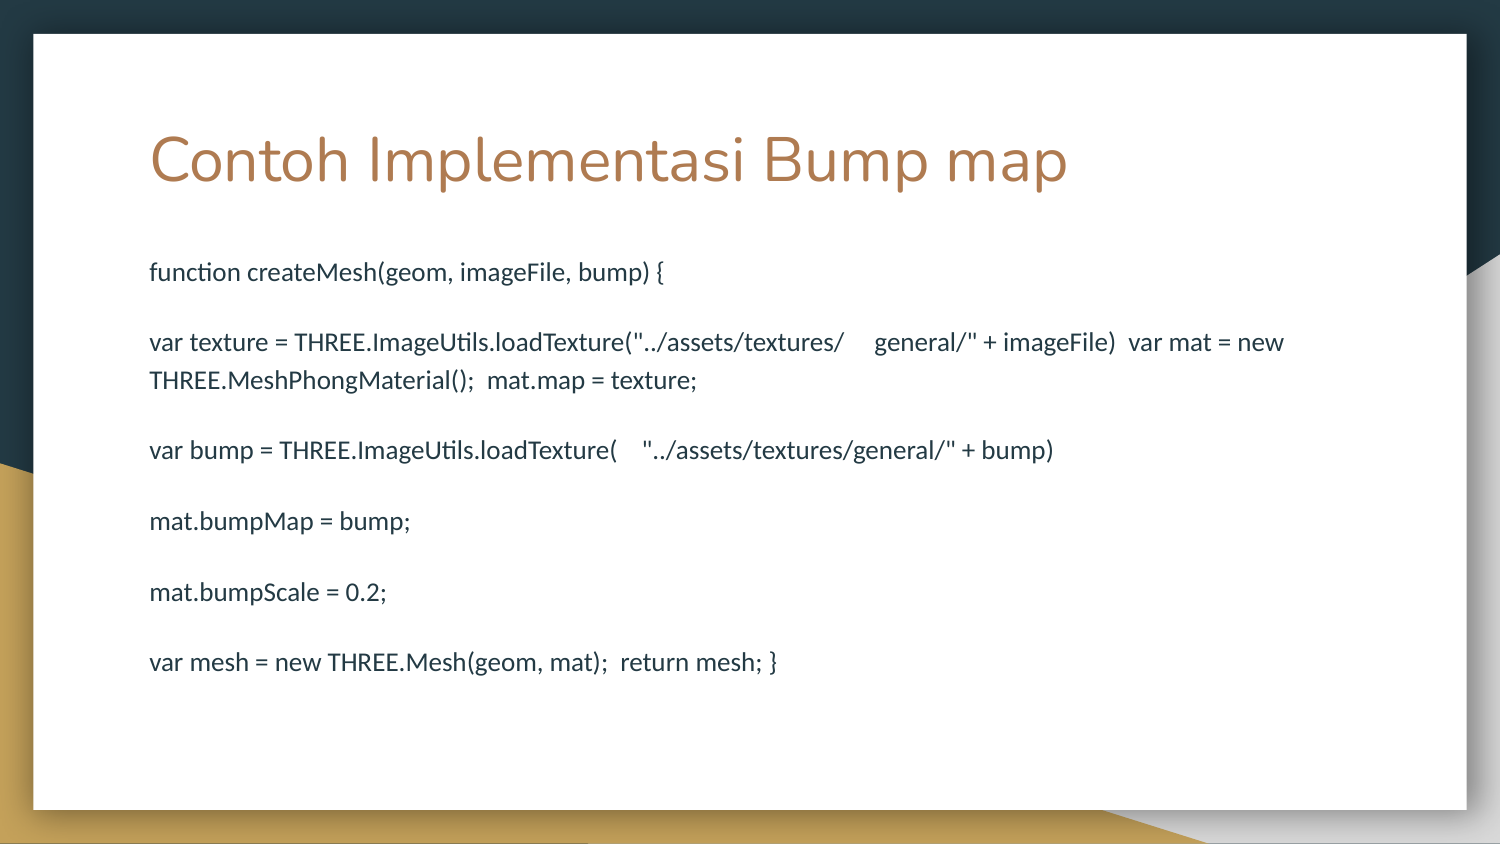

# Contoh Implementasi Bump map
function createMesh(geom, imageFile, bump) {
var texture = THREE.ImageUtils.loadTexture("../assets/textures/     general/" + imageFile)  var mat = new THREE.MeshPhongMaterial();  mat.map = texture;
var bump = THREE.ImageUtils.loadTexture(    "../assets/textures/general/" + bump)
mat.bumpMap = bump;
mat.bumpScale = 0.2;
var mesh = new THREE.Mesh(geom, mat);  return mesh; }